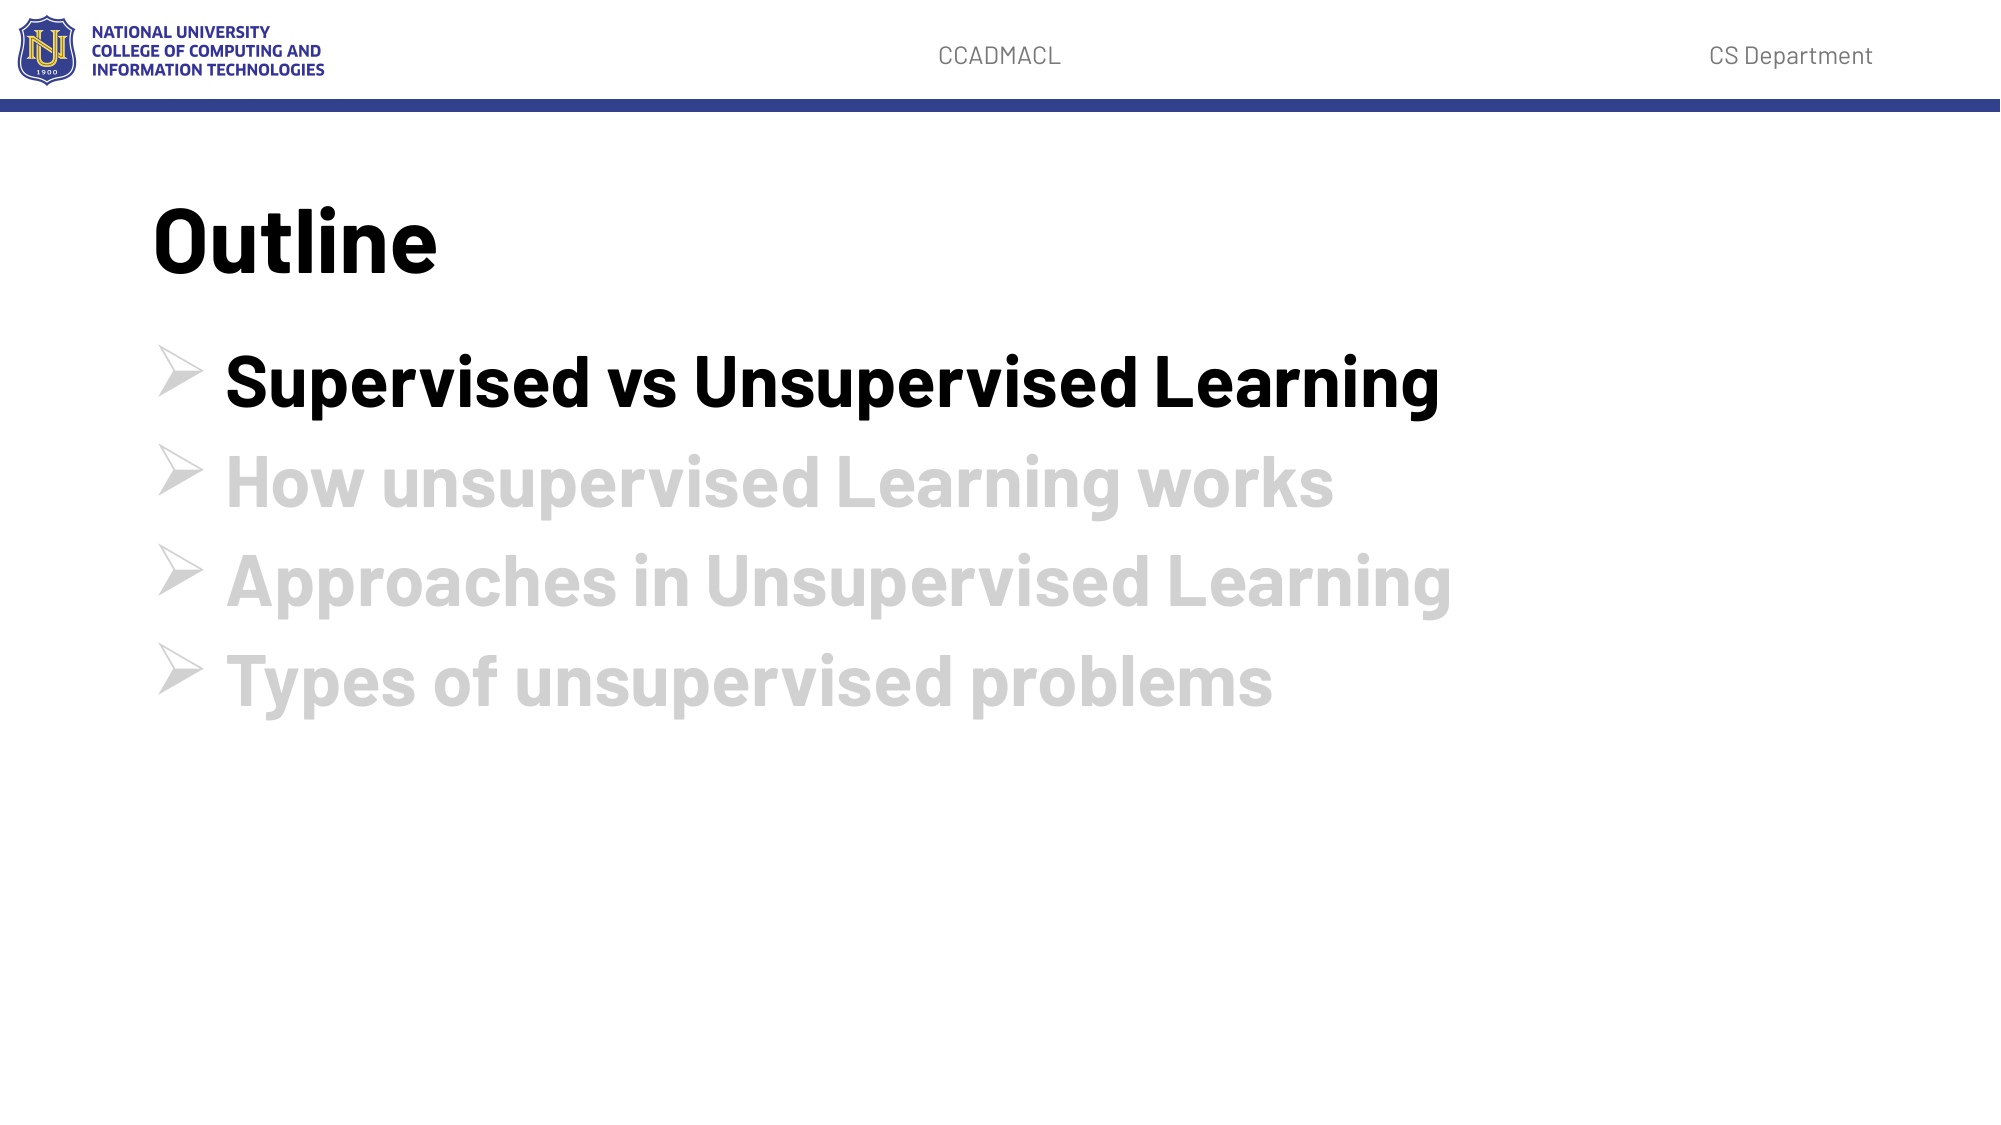

# Outline
 Supervised vs Unsupervised Learning
 How unsupervised Learning works
 Approaches in Unsupervised Learning
 Types of unsupervised problems